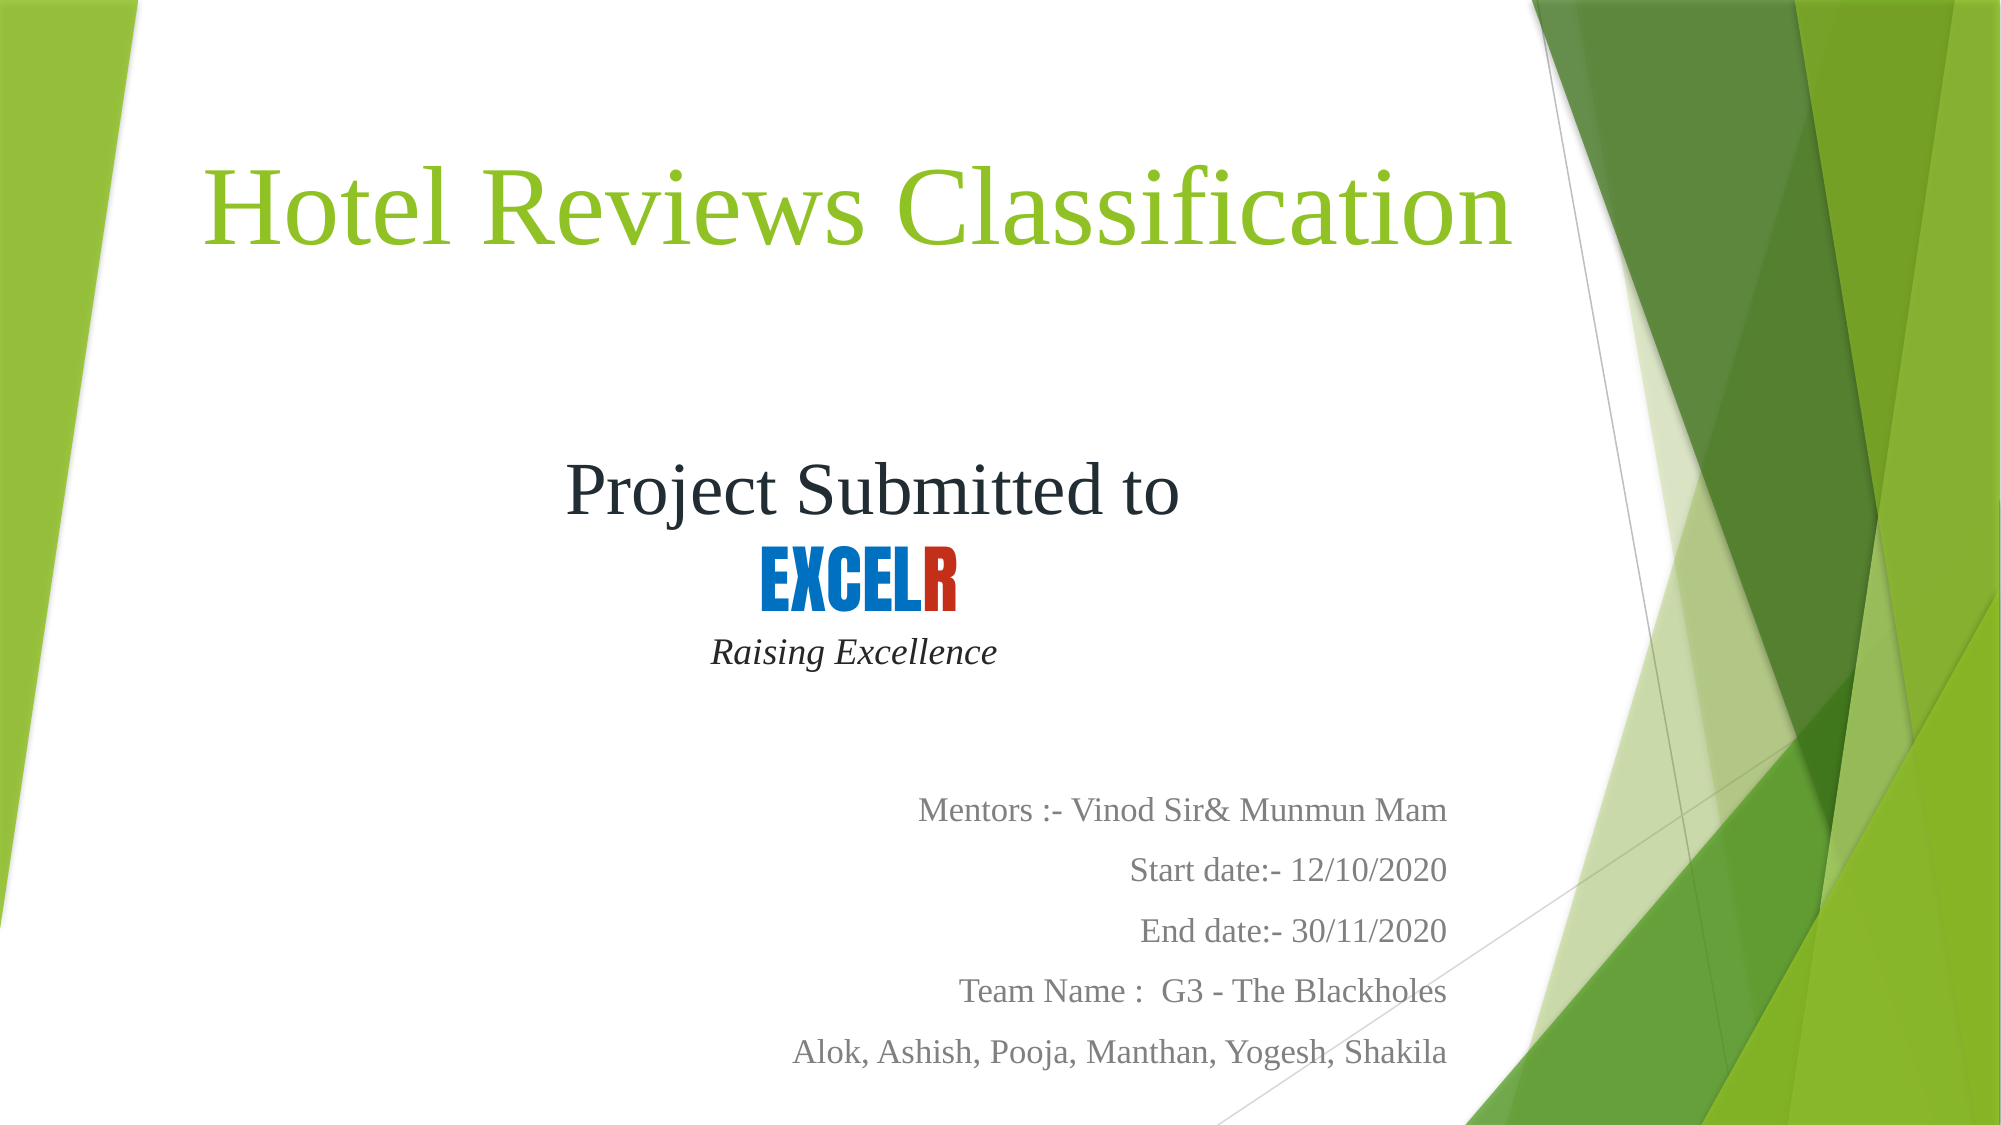

# Hotel Reviews Classification Project Submitted to EXCELR Raising Excellence

Mentors :- Vinod Sir& Munmun Mam
Start date:- 12/10/2020
End date:- 30/11/2020
Team Name :  G3 - The Blackholes
Alok, Ashish, Pooja, Manthan, Yogesh, Shakila